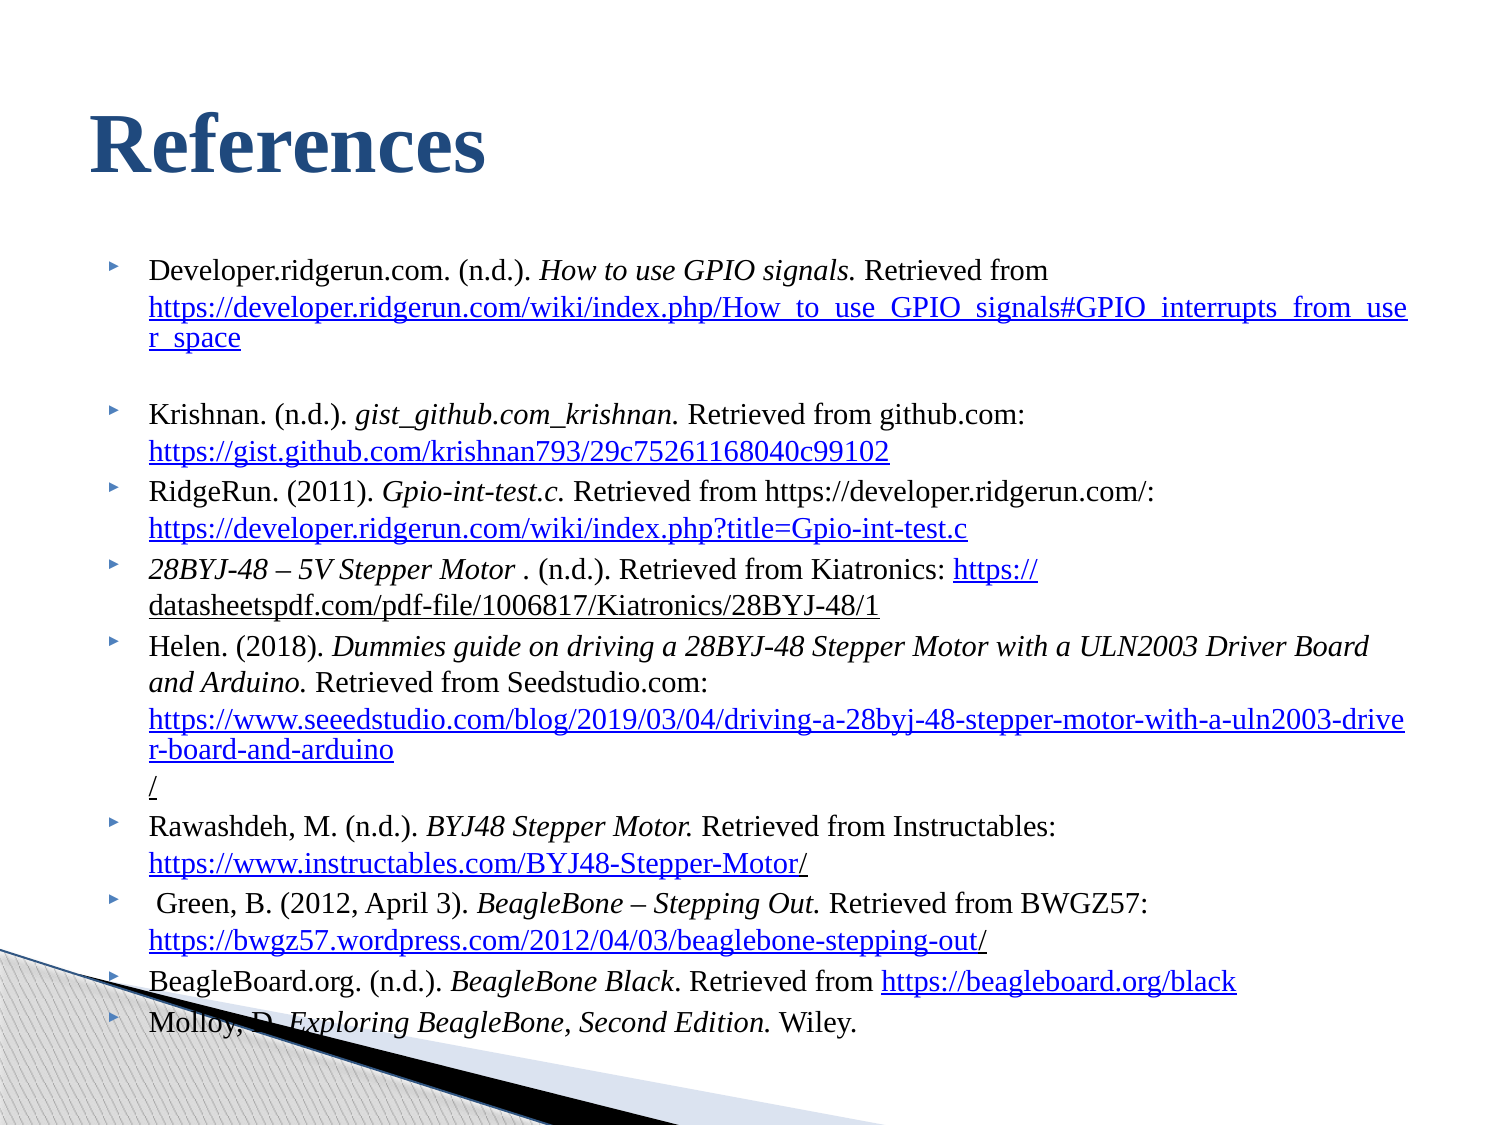

# References
Developer.ridgerun.com. (n.d.). How to use GPIO signals. Retrieved from https://developer.ridgerun.com/wiki/index.php/How_to_use_GPIO_signals#GPIO_interrupts_from_user_space
Krishnan. (n.d.). gist_github.com_krishnan. Retrieved from github.com: https://gist.github.com/krishnan793/29c75261168040c99102
RidgeRun. (2011). Gpio-int-test.c. Retrieved from https://developer.ridgerun.com/: https://developer.ridgerun.com/wiki/index.php?title=Gpio-int-test.c
28BYJ-48 – 5V Stepper Motor . (n.d.). Retrieved from Kiatronics: https://datasheetspdf.com/pdf-file/1006817/Kiatronics/28BYJ-48/1
Helen. (2018). Dummies guide on driving a 28BYJ-48 Stepper Motor with a ULN2003 Driver Board and Arduino. Retrieved from Seedstudio.com: https://www.seeedstudio.com/blog/2019/03/04/driving-a-28byj-48-stepper-motor-with-a-uln2003-driver-board-and-arduino/
Rawashdeh, M. (n.d.). BYJ48 Stepper Motor. Retrieved from Instructables: https://www.instructables.com/BYJ48-Stepper-Motor/
 Green, B. (2012, April 3). BeagleBone – Stepping Out. Retrieved from BWGZ57: https://bwgz57.wordpress.com/2012/04/03/beaglebone-stepping-out/
BeagleBoard.org. (n.d.). BeagleBone Black. Retrieved from https://beagleboard.org/black
Molloy, D. Exploring BeagleBone, Second Edition. Wiley.